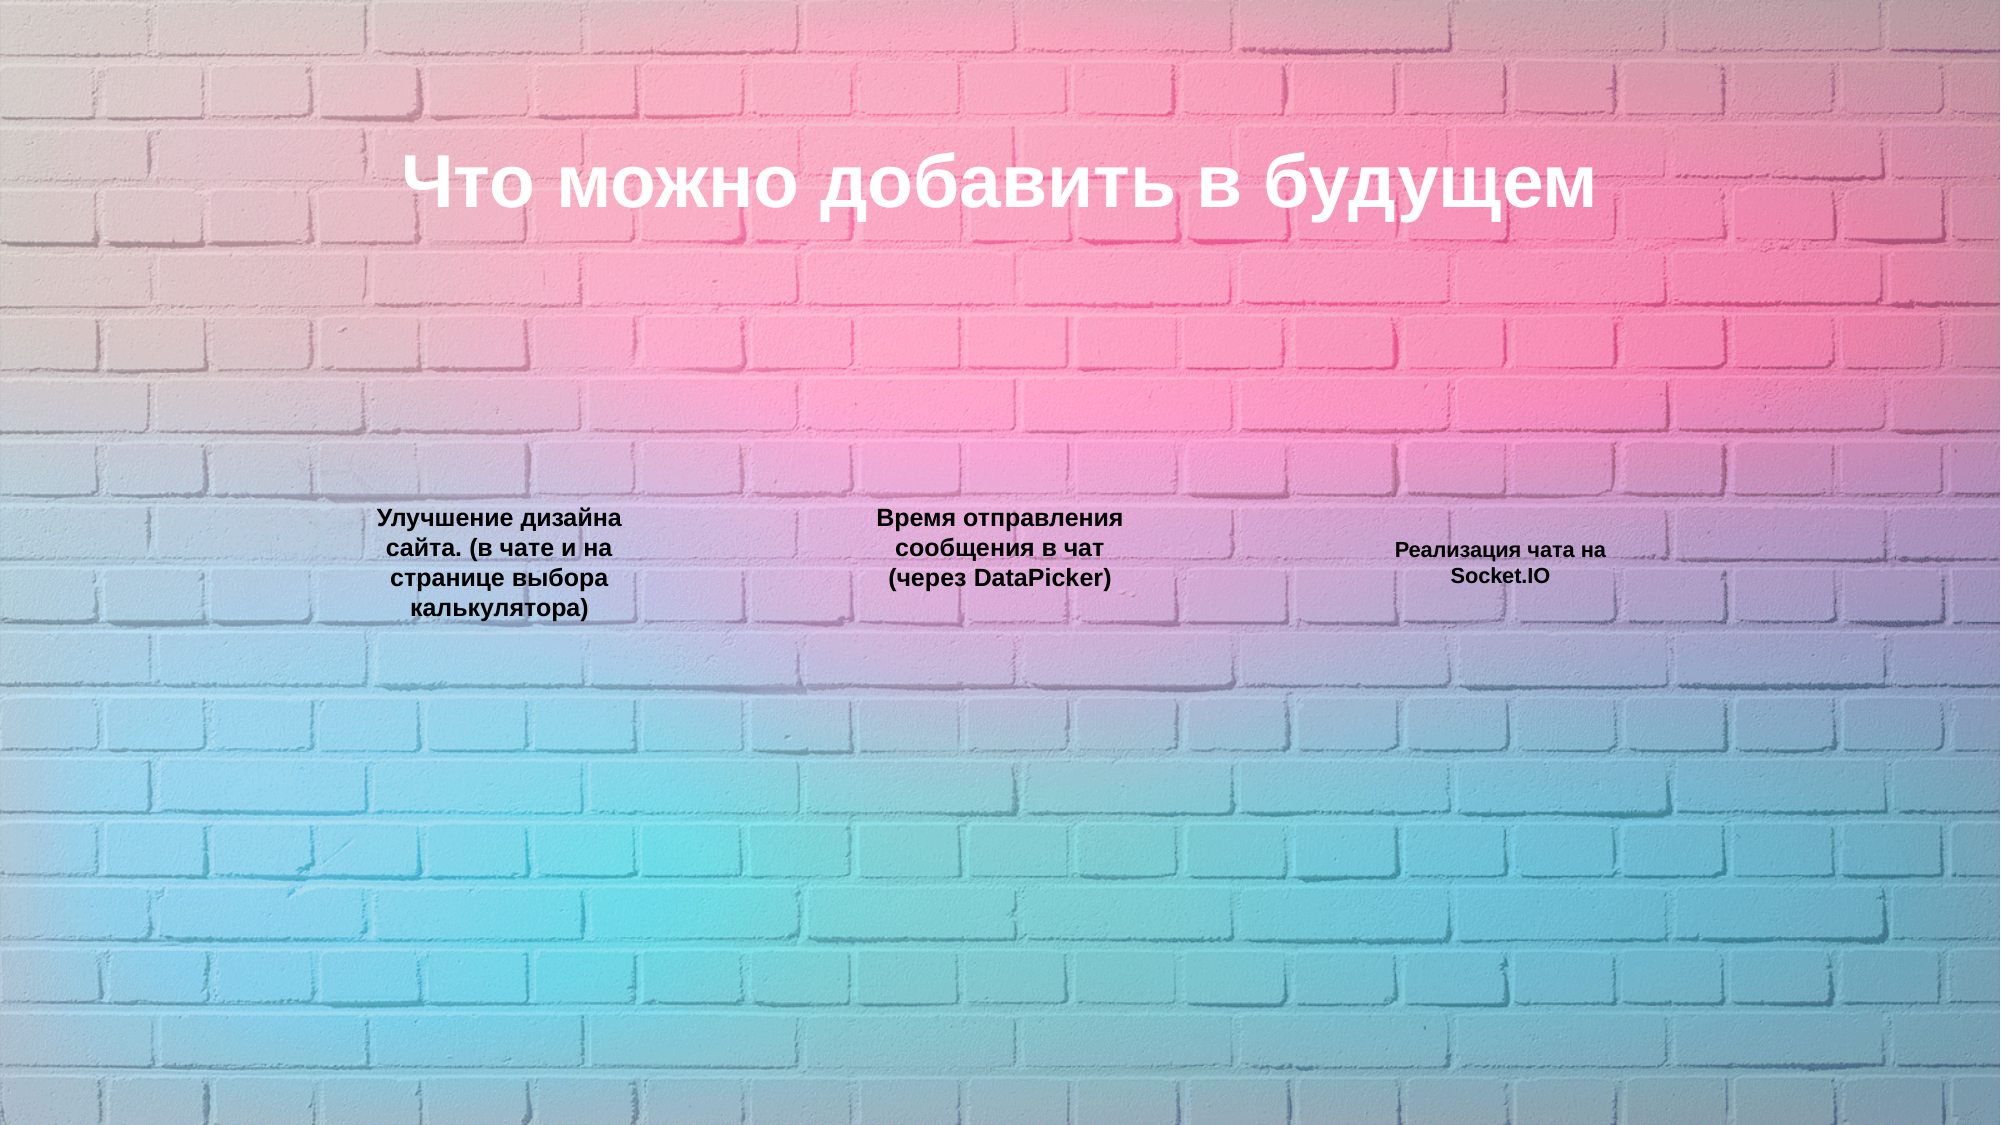

Что можно добавить в будущем
Улучшение дизайна сайта. (в чате и на странице выбора калькулятора)
Время отправления сообщения в чат (через DataPicker)
Реализация чата на Socket.IO